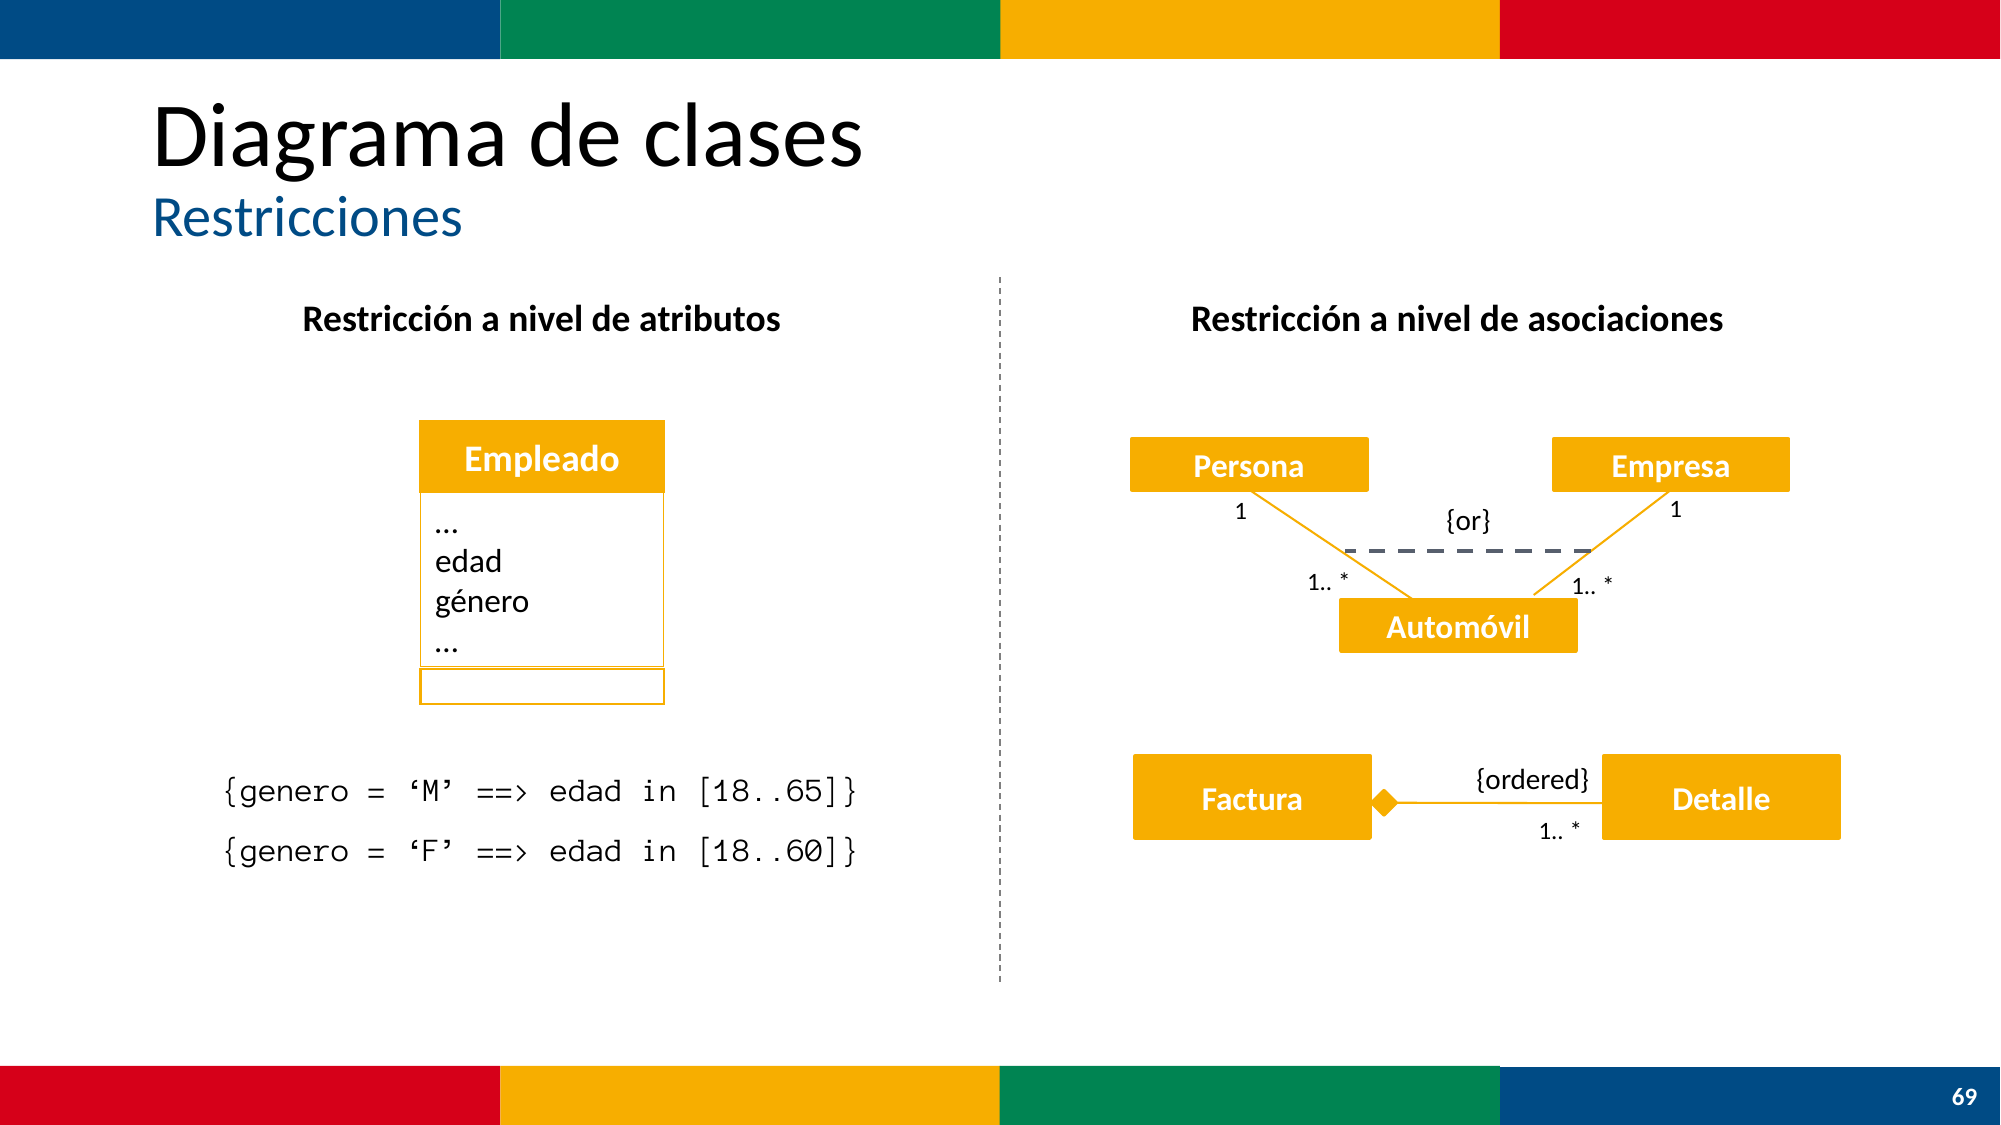

# Diagrama de clases Restricciones
Restricción a nivel de atributos
Restricción a nivel de asociaciones
Empleado
…
edad
género
…

Persona
Empresa
1
1
{or}
1.. *
1.. *
Automóvil
{genero = ‘M’ ==> edad in [18..65]}
{genero = ‘F’ ==> edad in [18..60]}
{ordered}
Factura
Detalle

1.. *
69